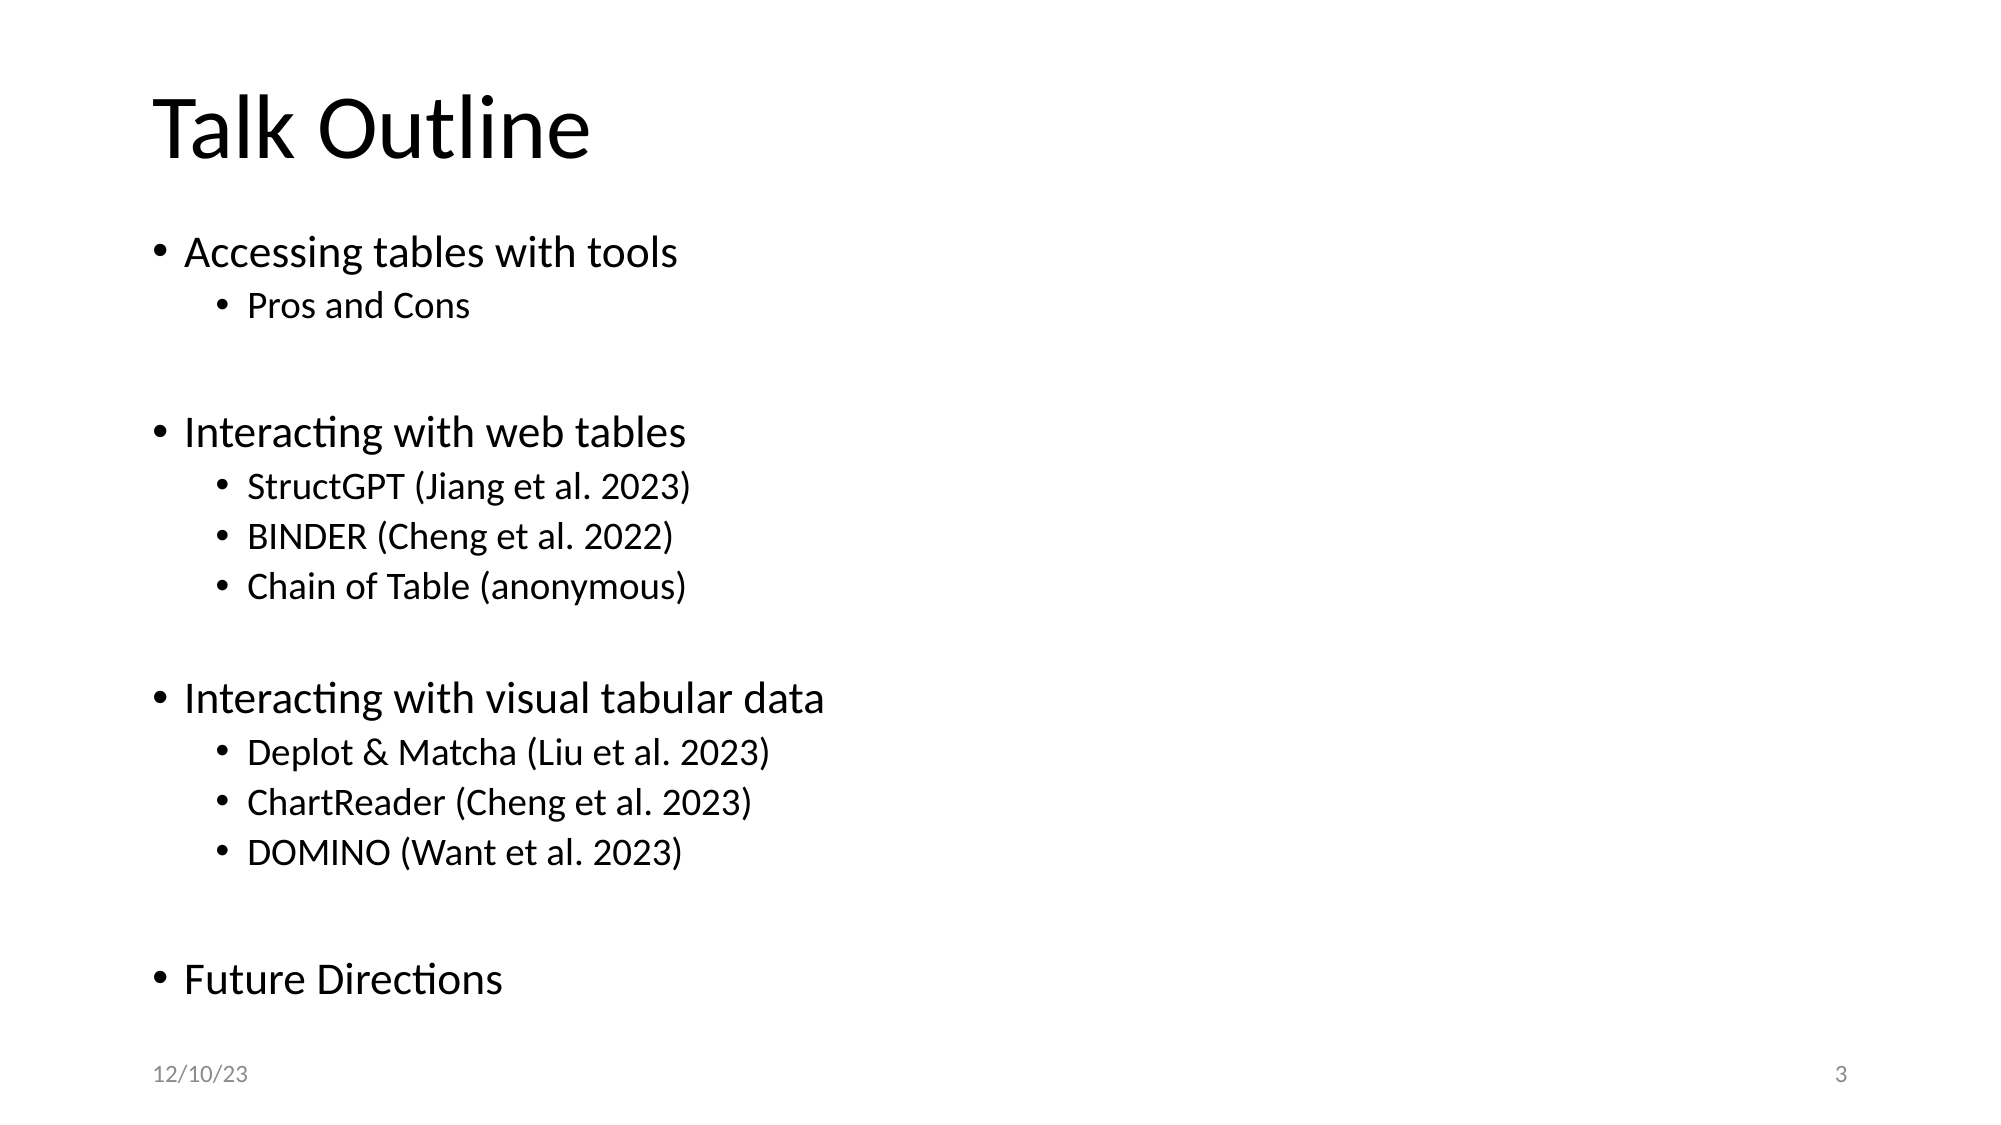

# Talk Outline
Accessing tables with tools
Pros and Cons

Interacting with web tables
StructGPT (Jiang et al. 2023)
BINDER (Cheng et al. 2022)
Chain of Table (anonymous)

Interacting with visual tabular data
Deplot & Matcha (Liu et al. 2023)
ChartReader (Cheng et al. 2023)
DOMINO (Want et al. 2023)

Future Directions

12/10/23
3